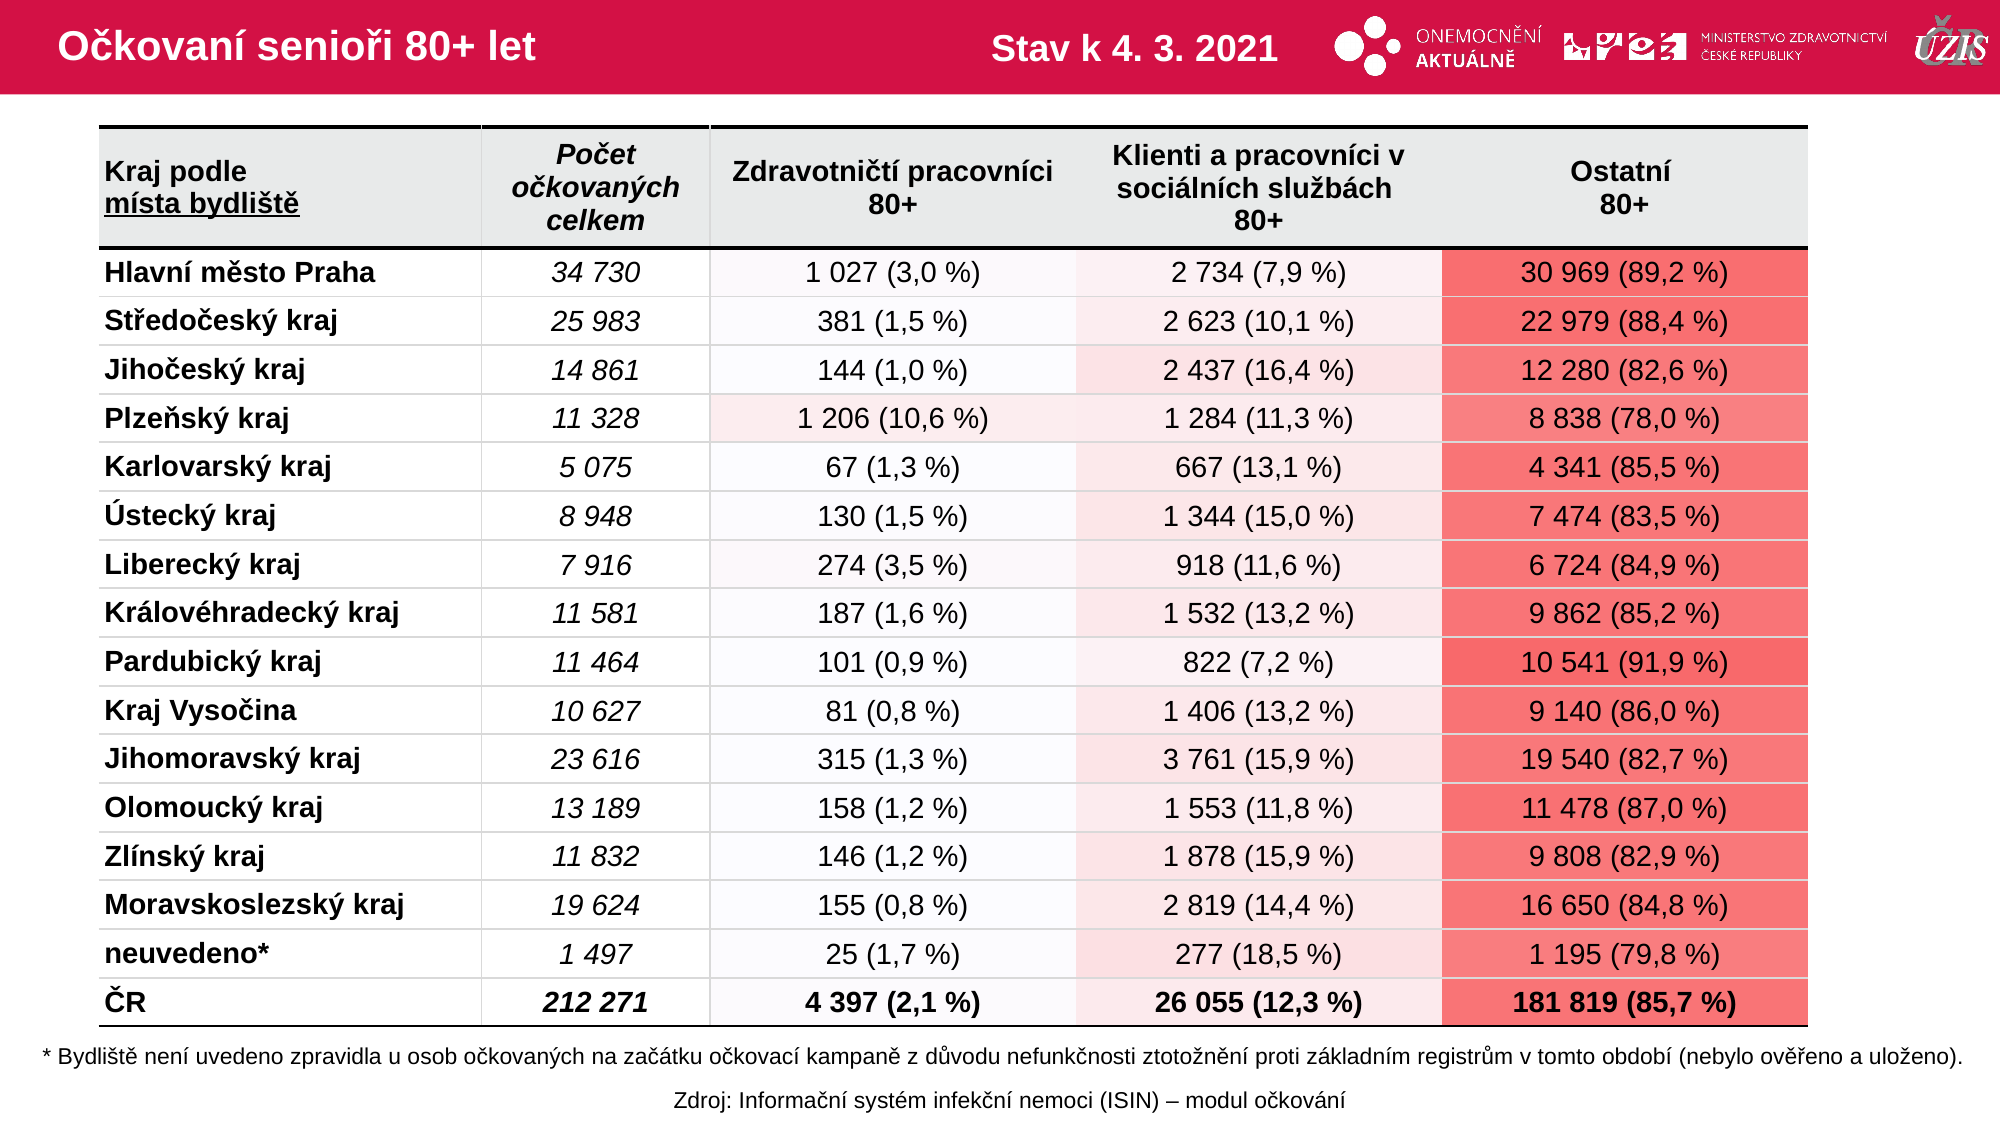

# Očkovaní senioři 80+ let
Stav k 4. 3. 2021
| Kraj podle místa bydliště | Počet očkovaných celkem | Zdravotničtí pracovníci 80+ | Klienti a pracovníci v sociálních službách 80+ | Ostatní 80+ |
| --- | --- | --- | --- | --- |
| Hlavní město Praha | 34 730 | 1 027 (3,0 %) | 2 734 (7,9 %) | 30 969 (89,2 %) |
| Středočeský kraj | 25 983 | 381 (1,5 %) | 2 623 (10,1 %) | 22 979 (88,4 %) |
| Jihočeský kraj | 14 861 | 144 (1,0 %) | 2 437 (16,4 %) | 12 280 (82,6 %) |
| Plzeňský kraj | 11 328 | 1 206 (10,6 %) | 1 284 (11,3 %) | 8 838 (78,0 %) |
| Karlovarský kraj | 5 075 | 67 (1,3 %) | 667 (13,1 %) | 4 341 (85,5 %) |
| Ústecký kraj | 8 948 | 130 (1,5 %) | 1 344 (15,0 %) | 7 474 (83,5 %) |
| Liberecký kraj | 7 916 | 274 (3,5 %) | 918 (11,6 %) | 6 724 (84,9 %) |
| Královéhradecký kraj | 11 581 | 187 (1,6 %) | 1 532 (13,2 %) | 9 862 (85,2 %) |
| Pardubický kraj | 11 464 | 101 (0,9 %) | 822 (7,2 %) | 10 541 (91,9 %) |
| Kraj Vysočina | 10 627 | 81 (0,8 %) | 1 406 (13,2 %) | 9 140 (86,0 %) |
| Jihomoravský kraj | 23 616 | 315 (1,3 %) | 3 761 (15,9 %) | 19 540 (82,7 %) |
| Olomoucký kraj | 13 189 | 158 (1,2 %) | 1 553 (11,8 %) | 11 478 (87,0 %) |
| Zlínský kraj | 11 832 | 146 (1,2 %) | 1 878 (15,9 %) | 9 808 (82,9 %) |
| Moravskoslezský kraj | 19 624 | 155 (0,8 %) | 2 819 (14,4 %) | 16 650 (84,8 %) |
| neuvedeno\* | 1 497 | 25 (1,7 %) | 277 (18,5 %) | 1 195 (79,8 %) |
| ČR | 212 271 | 4 397 (2,1 %) | 26 055 (12,3 %) | 181 819 (85,7 %) |
|  |  |  |
| --- | --- | --- |
|  |  |  |
|  |  |  |
|  |  |  |
|  |  |  |
|  |  |  |
|  |  |  |
|  |  |  |
|  |  |  |
|  |  |  |
|  |  |  |
|  |  |  |
|  |  |  |
|  |  |  |
|  |  |  |
|  |  |  |
* Bydliště není uvedeno zpravidla u osob očkovaných na začátku očkovací kampaně z důvodu nefunkčnosti ztotožnění proti základním registrům v tomto období (nebylo ověřeno a uloženo).
Zdroj: Informační systém infekční nemoci (ISIN) – modul očkování